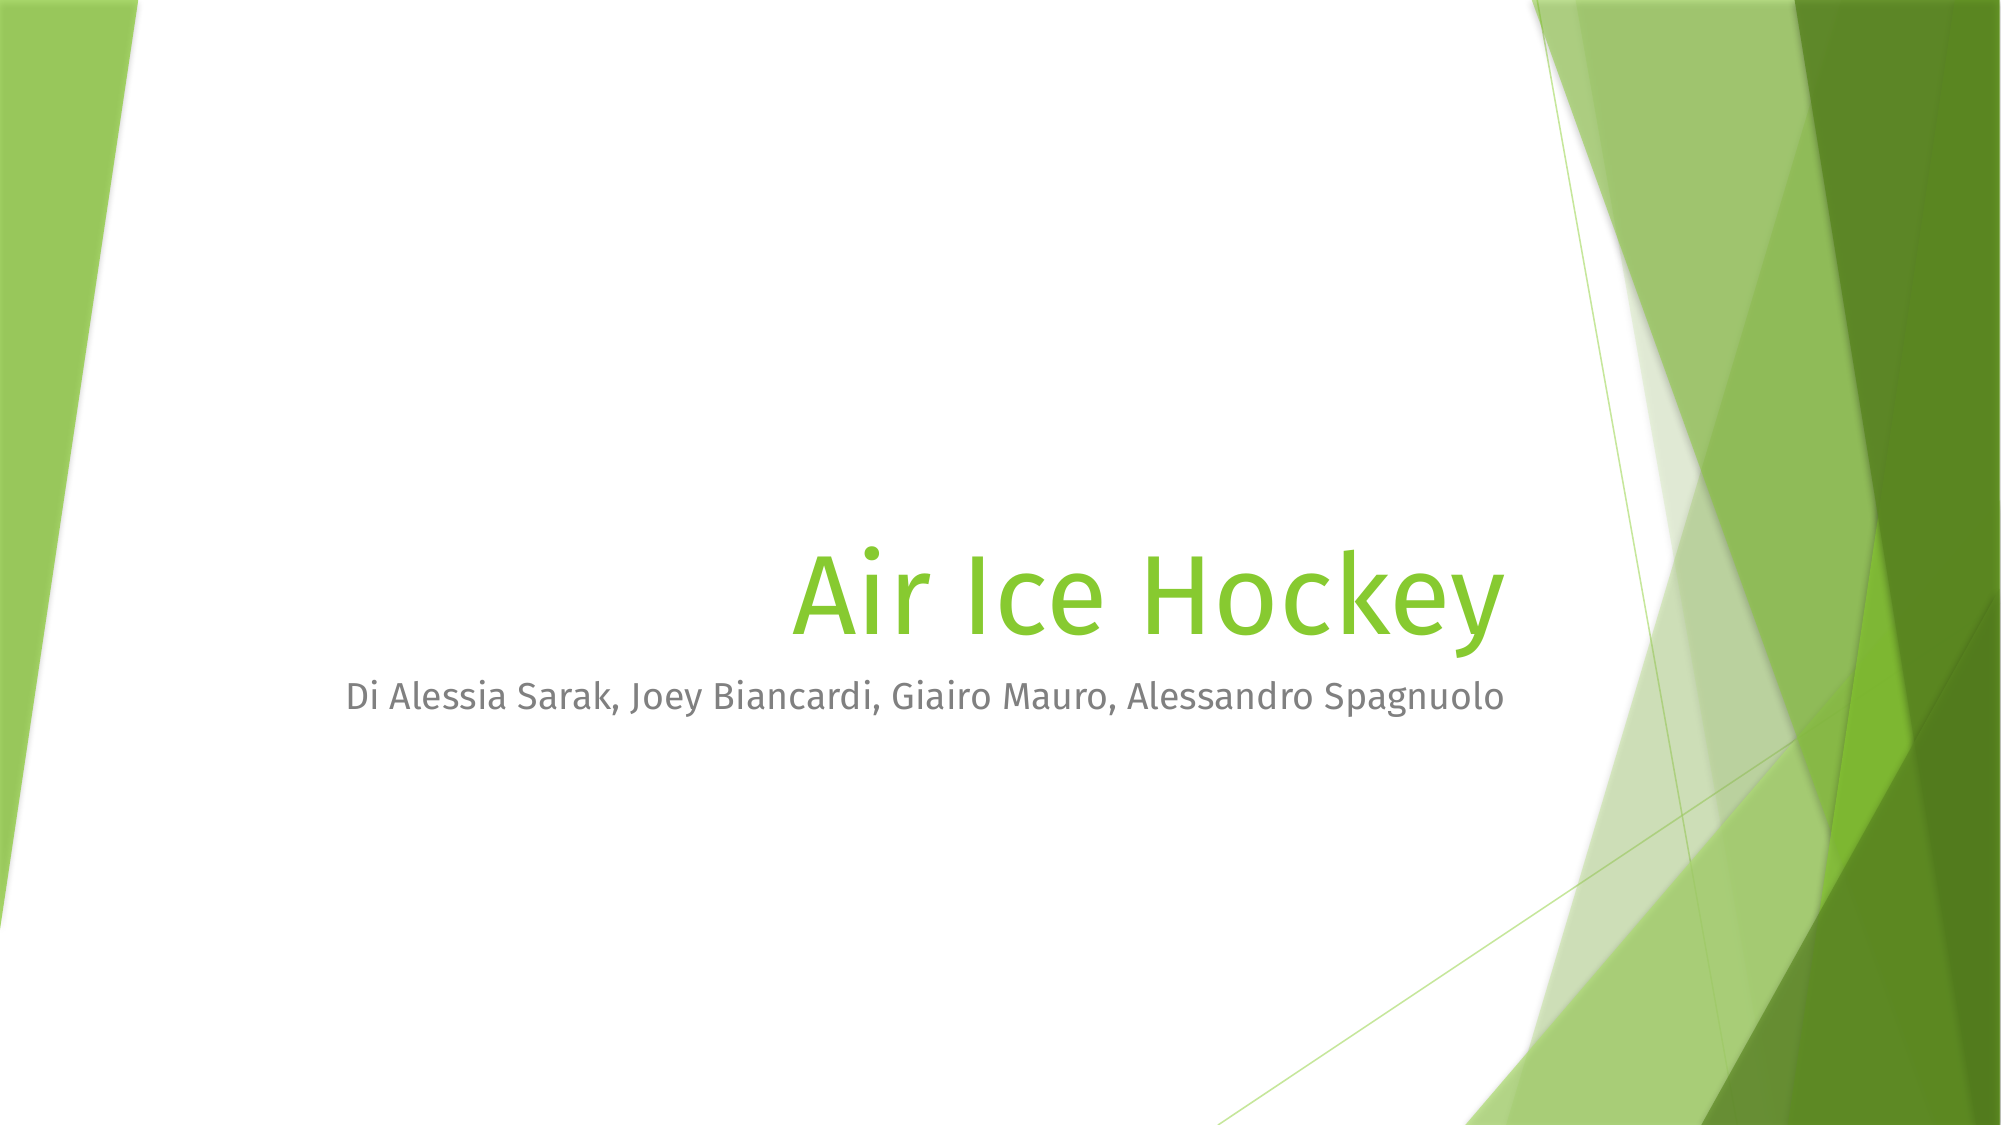

# Air Ice Hockey
Di Alessia Sarak, Joey Biancardi, Giairo Mauro, Alessandro Spagnuolo